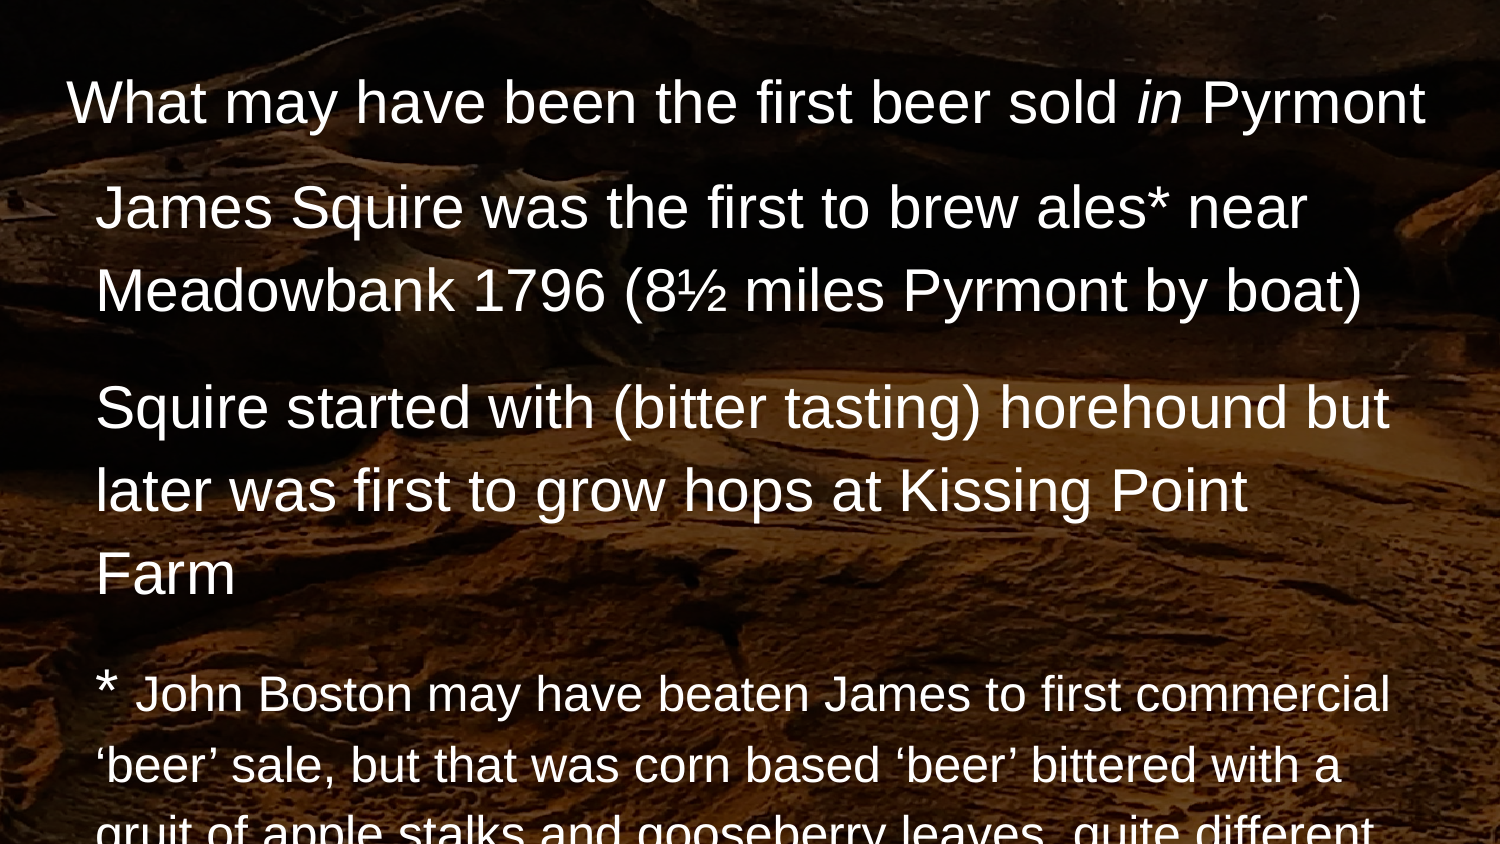

# What may have been the first beer sold in Pyrmont

James Squire was the first to brew ales* near  Meadowbank 1796 (8½ miles Pyrmont by boat)
Squire started with (bitter tasting) horehound but later was first to grow hops at Kissing Point Farm
* John Boston may have beaten James to first commercial ‘beer’ sale, but that was corn based ‘beer’ bittered with a gruit of apple stalks and gooseberry leaves, quite different to using barley and hops beer! But applause for making do